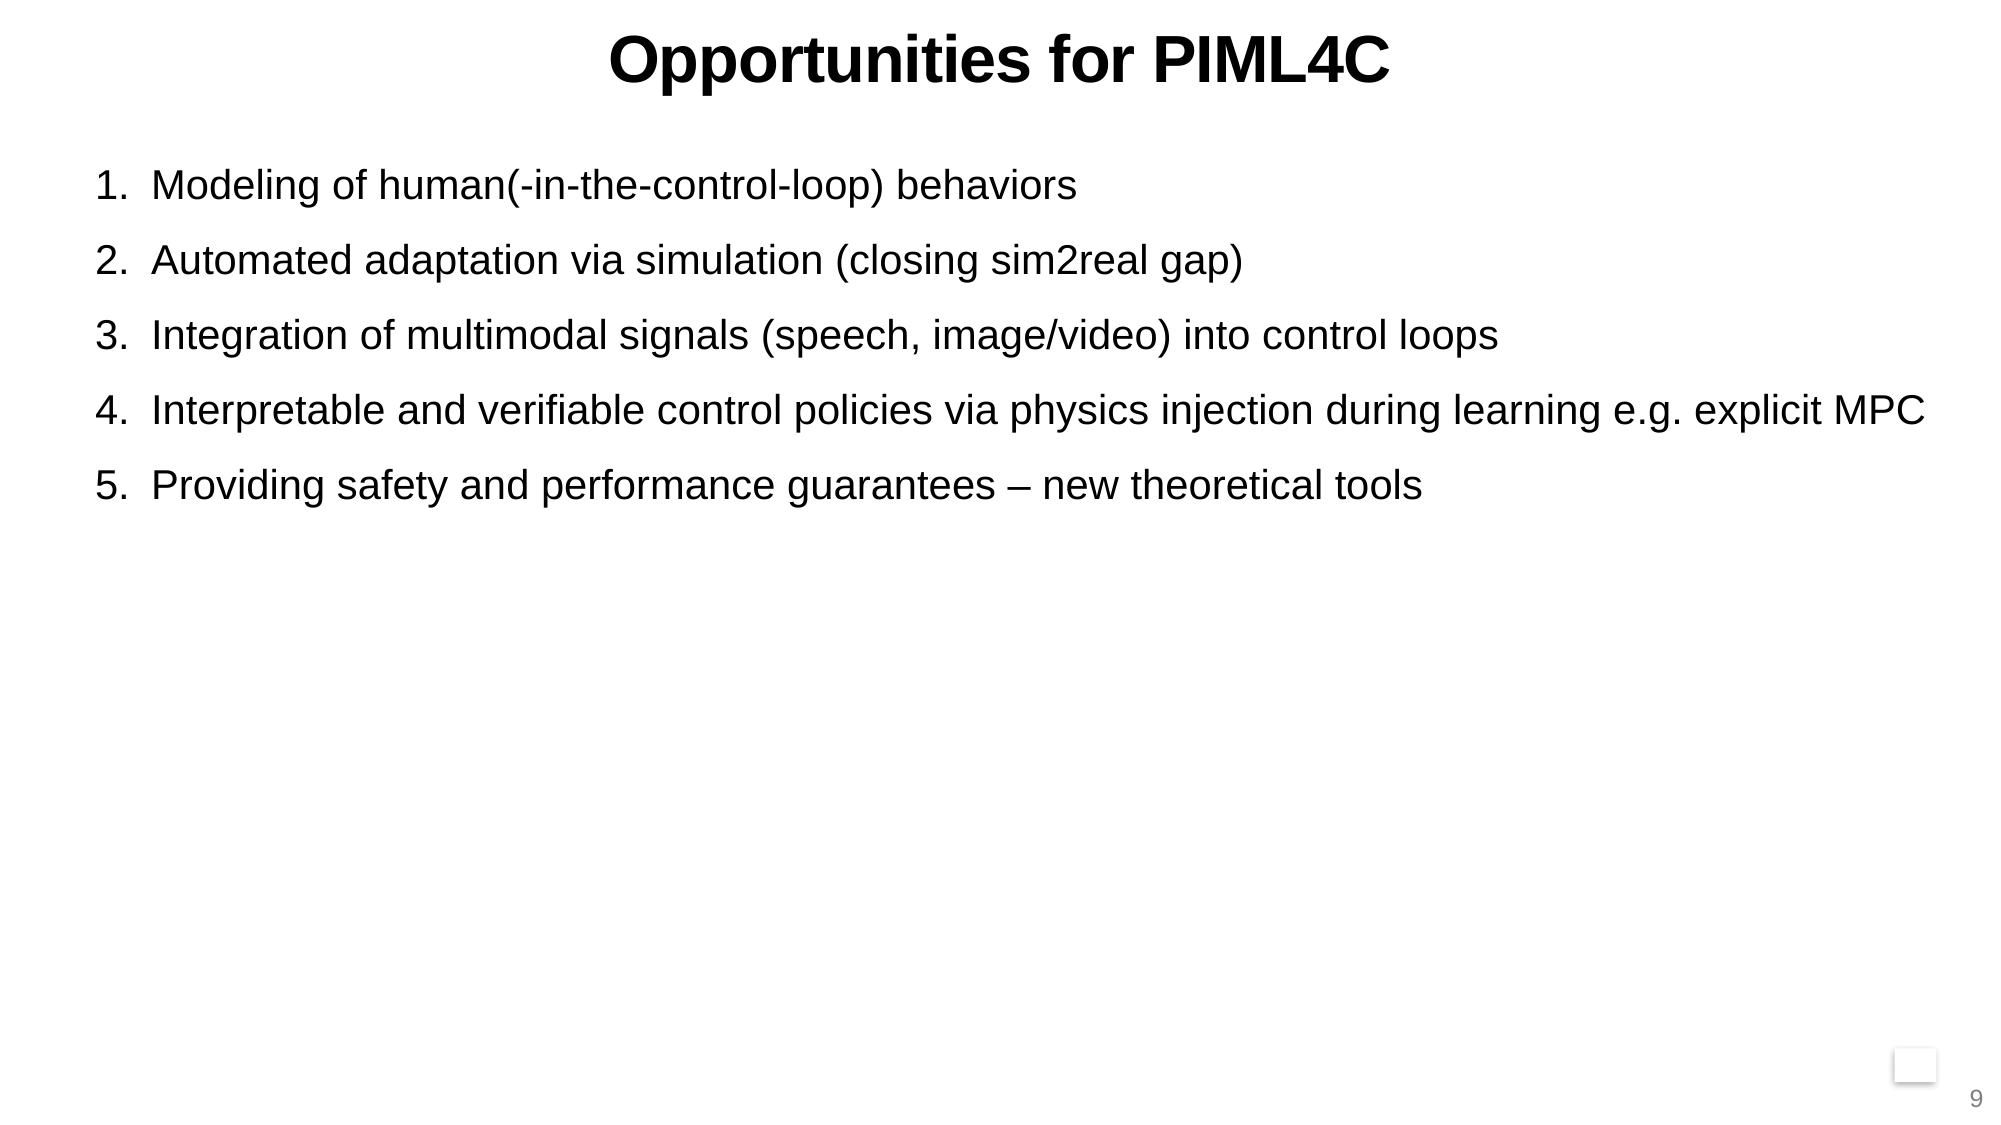

# Opportunities for PIML4C
Modeling of human(-in-the-control-loop) behaviors
Automated adaptation via simulation (closing sim2real gap)
Integration of multimodal signals (speech, image/video) into control loops
Interpretable and verifiable control policies via physics injection during learning e.g. explicit MPC
Providing safety and performance guarantees – new theoretical tools